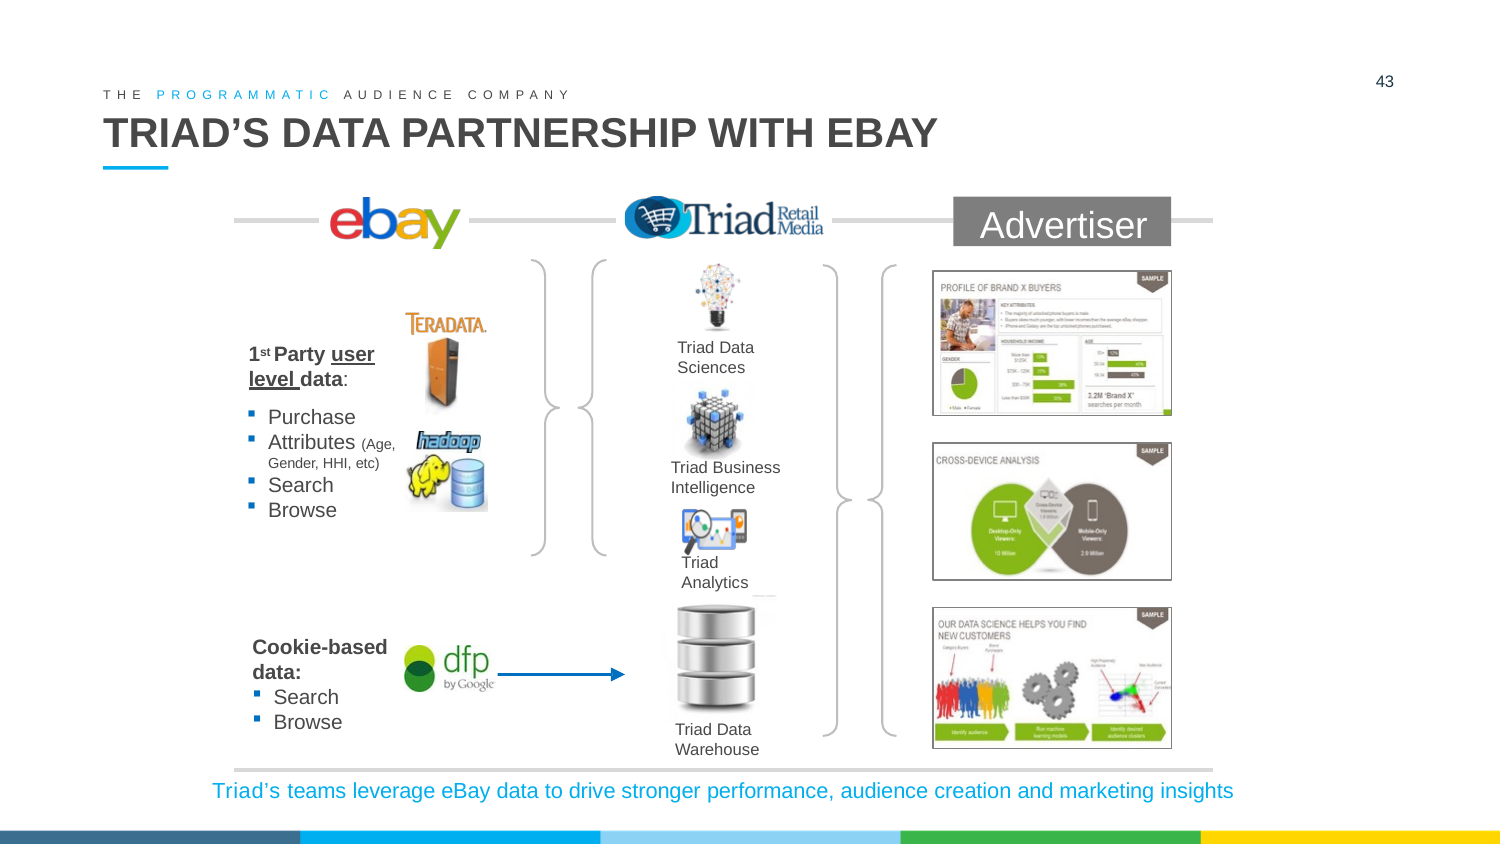

43
THE PROGRAMMATIC AUDIENCE COMPANY
# TRIAD’S DATA PARTNERSHIP WITH EBAY
Advertiser

Triad Data Sciences
1st Party user level data:

Purchase
Attributes (Age, Gender, HHI, etc)
Search
Browse

Triad Business Intelligence

Triad Analytics

Cookie-based data:
Search
Browse

Triad Data Warehouse

Triad’s teams leverage eBay data to drive stronger performance, audience creation and marketing insights